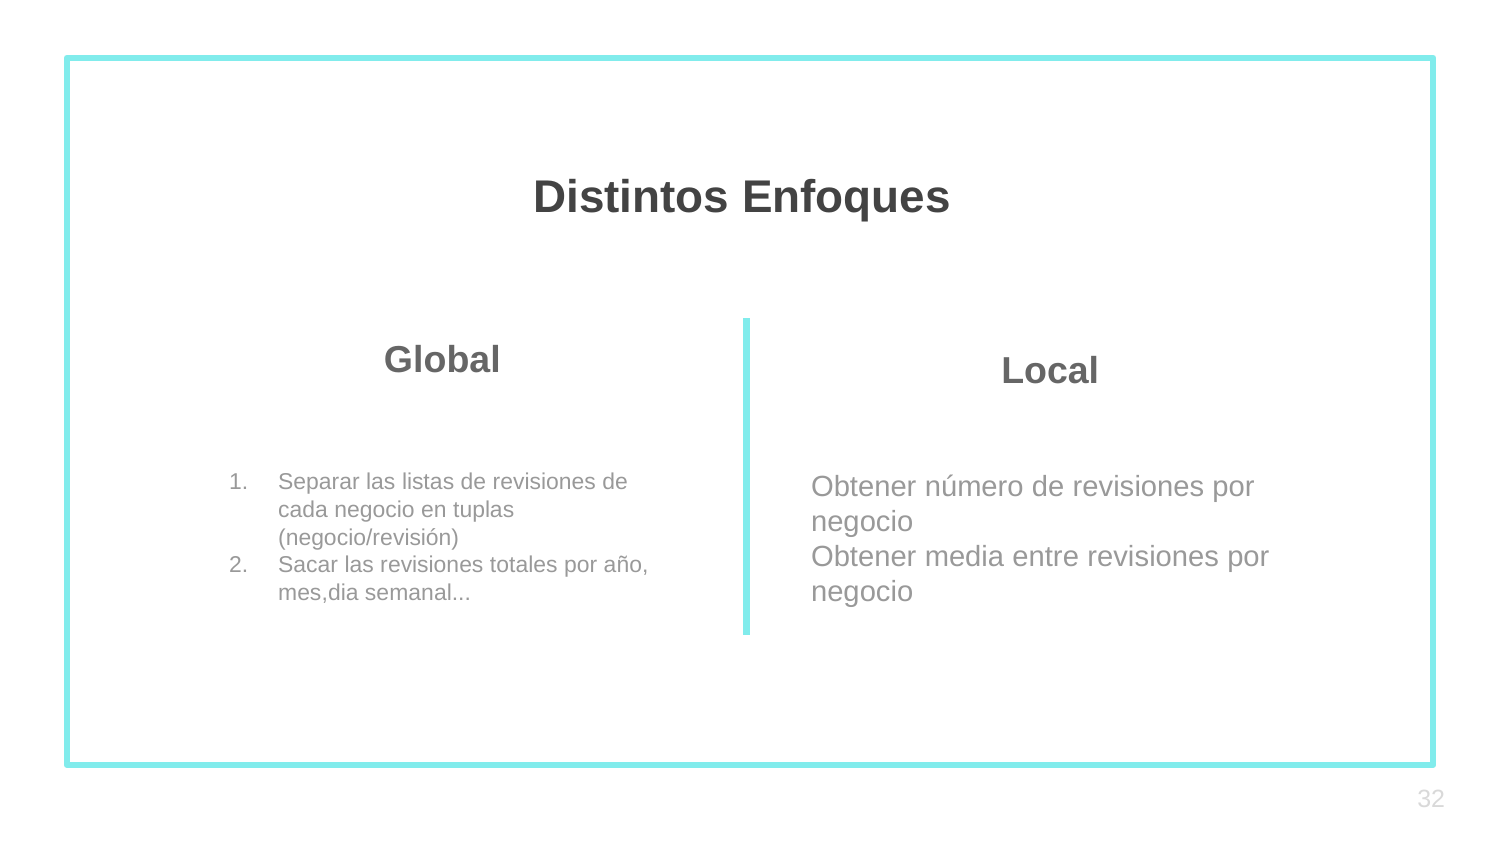

Distintos Enfoques
# Global
Local
Separar las listas de revisiones de cada negocio en tuplas (negocio/revisión)
Sacar las revisiones totales por año, mes,dia semanal...

Obtener número de revisiones por negocio
Obtener media entre revisiones por negocio

32